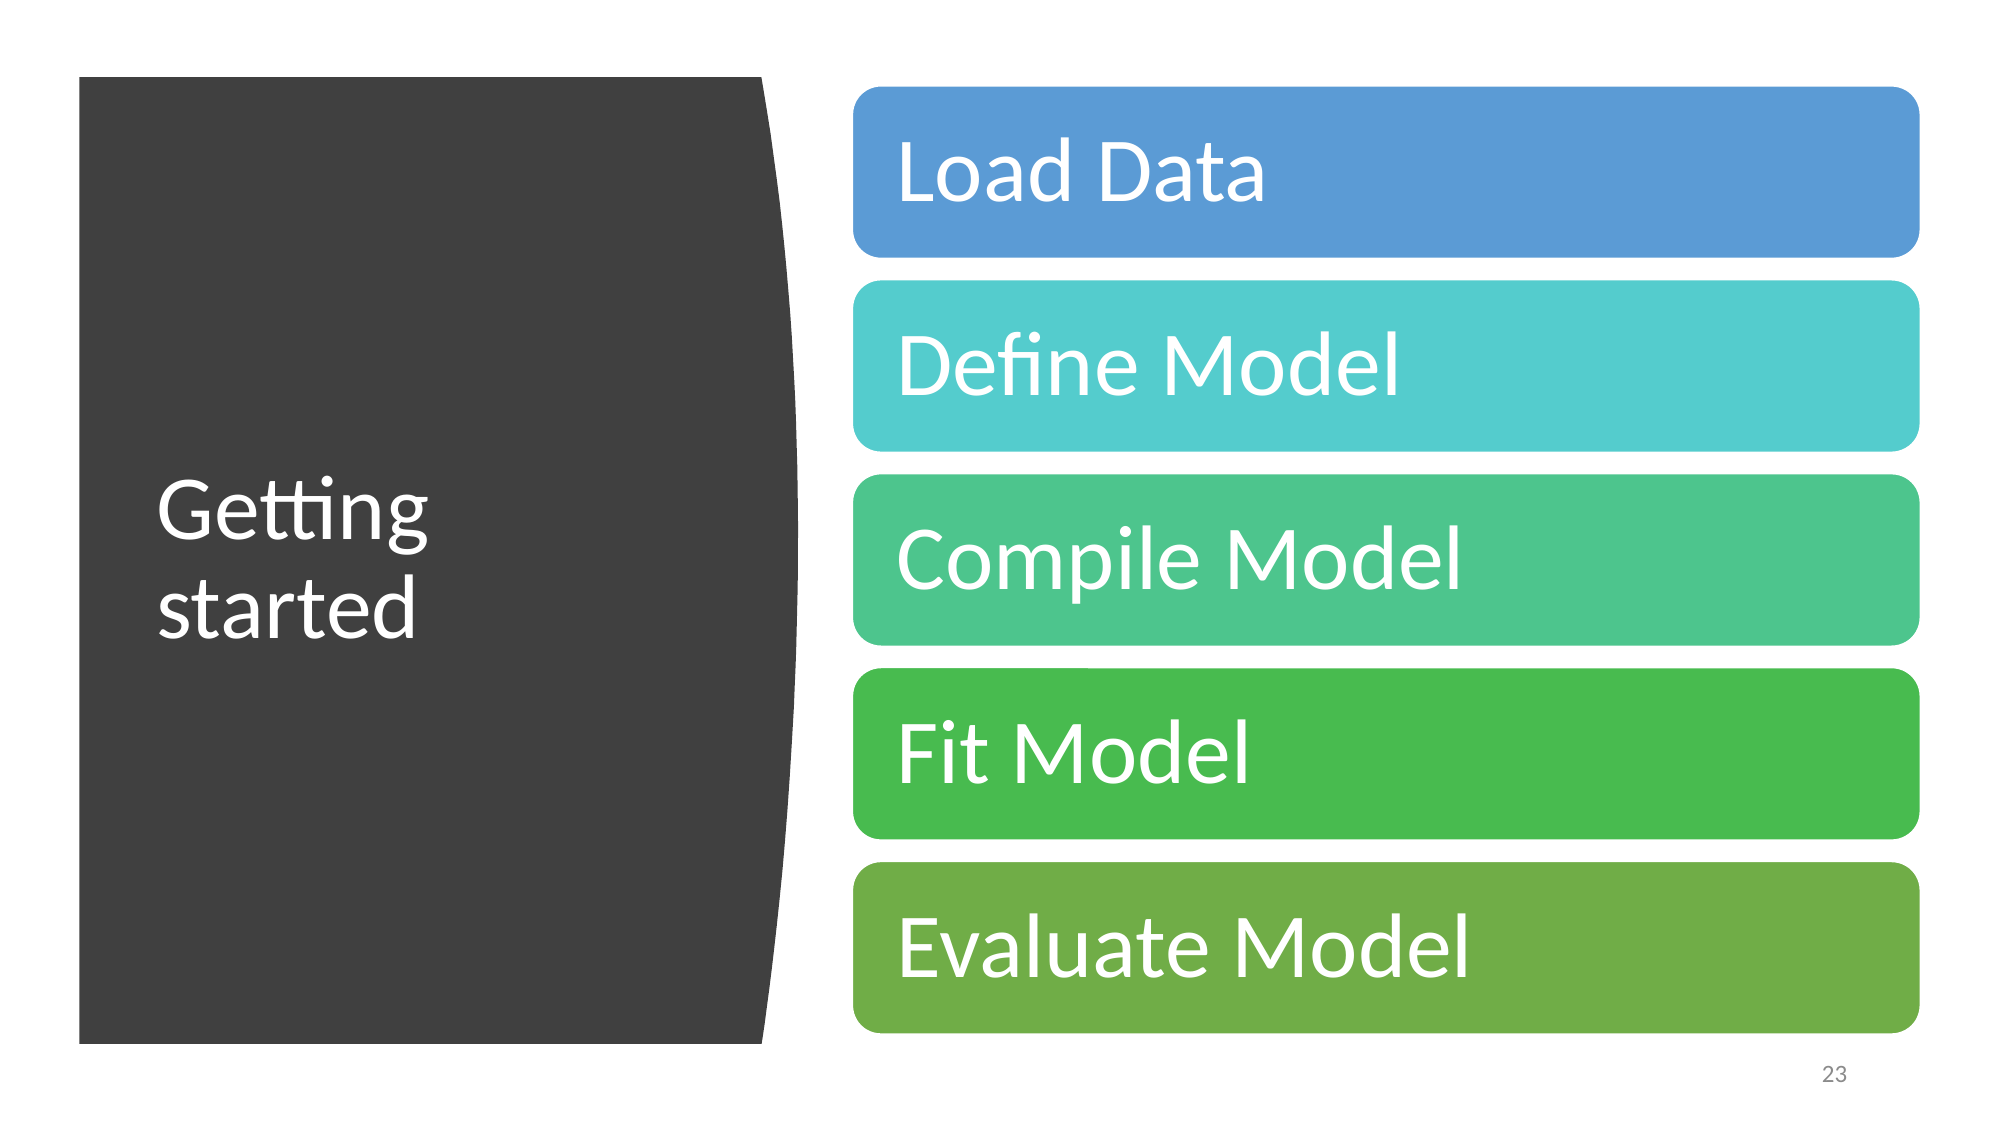

Load Data
Define Model
Compile Model
Fit Model
Evaluate Model

# Getting started
23